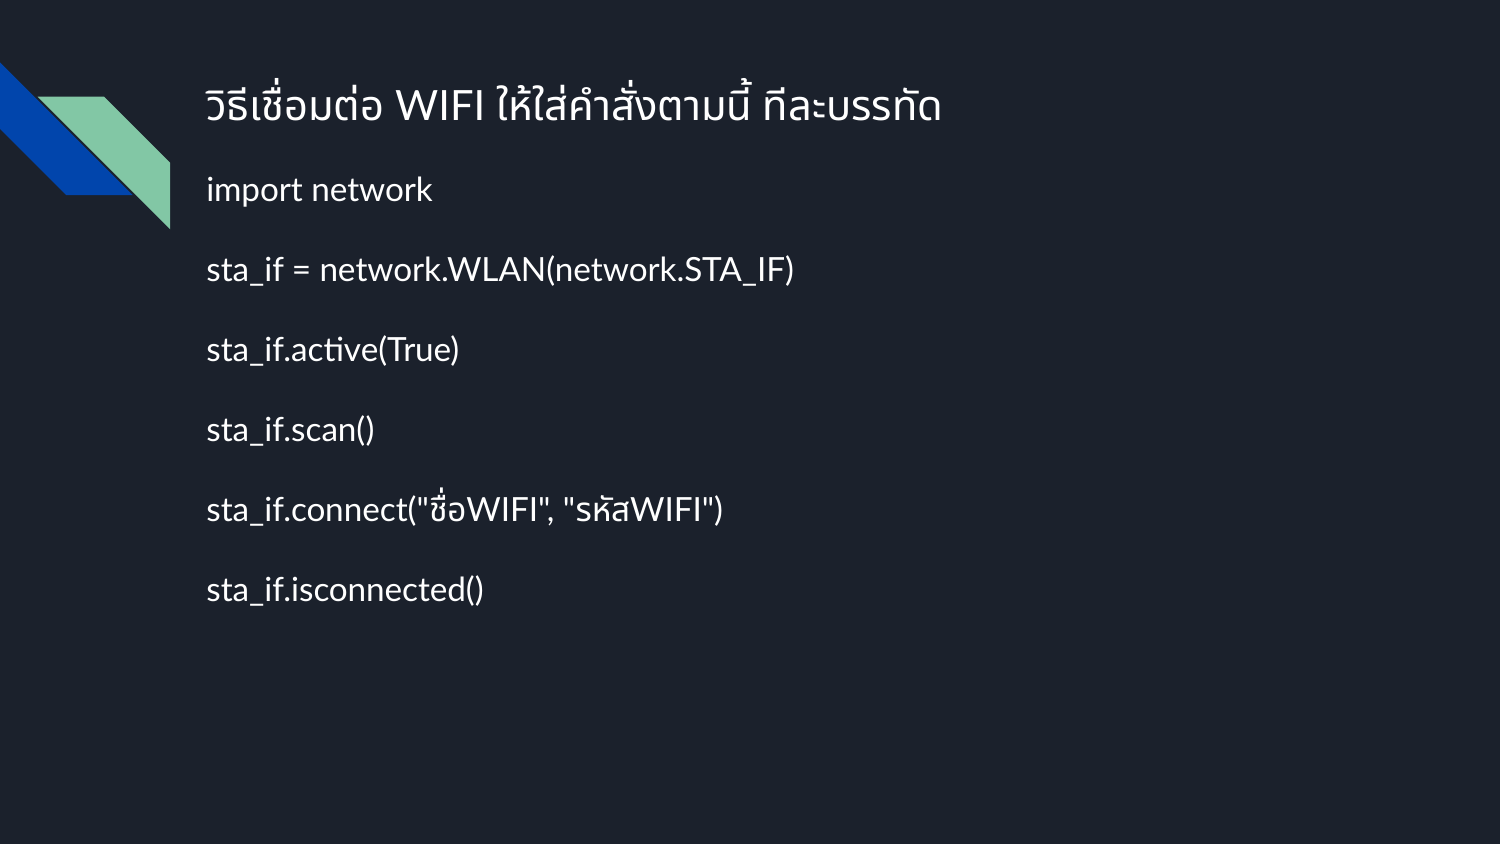

วิธีเชื่อมต่อ WIFI ให้ใส่คำสั่งตามนี้ ทีละบรรทัด

import network

sta_if = network.WLAN(network.STA_IF)

sta_if.active(True)

sta_if.scan()

sta_if.connect("ชื่อWIFI", "รหัสWIFI")

sta_if.isconnected()